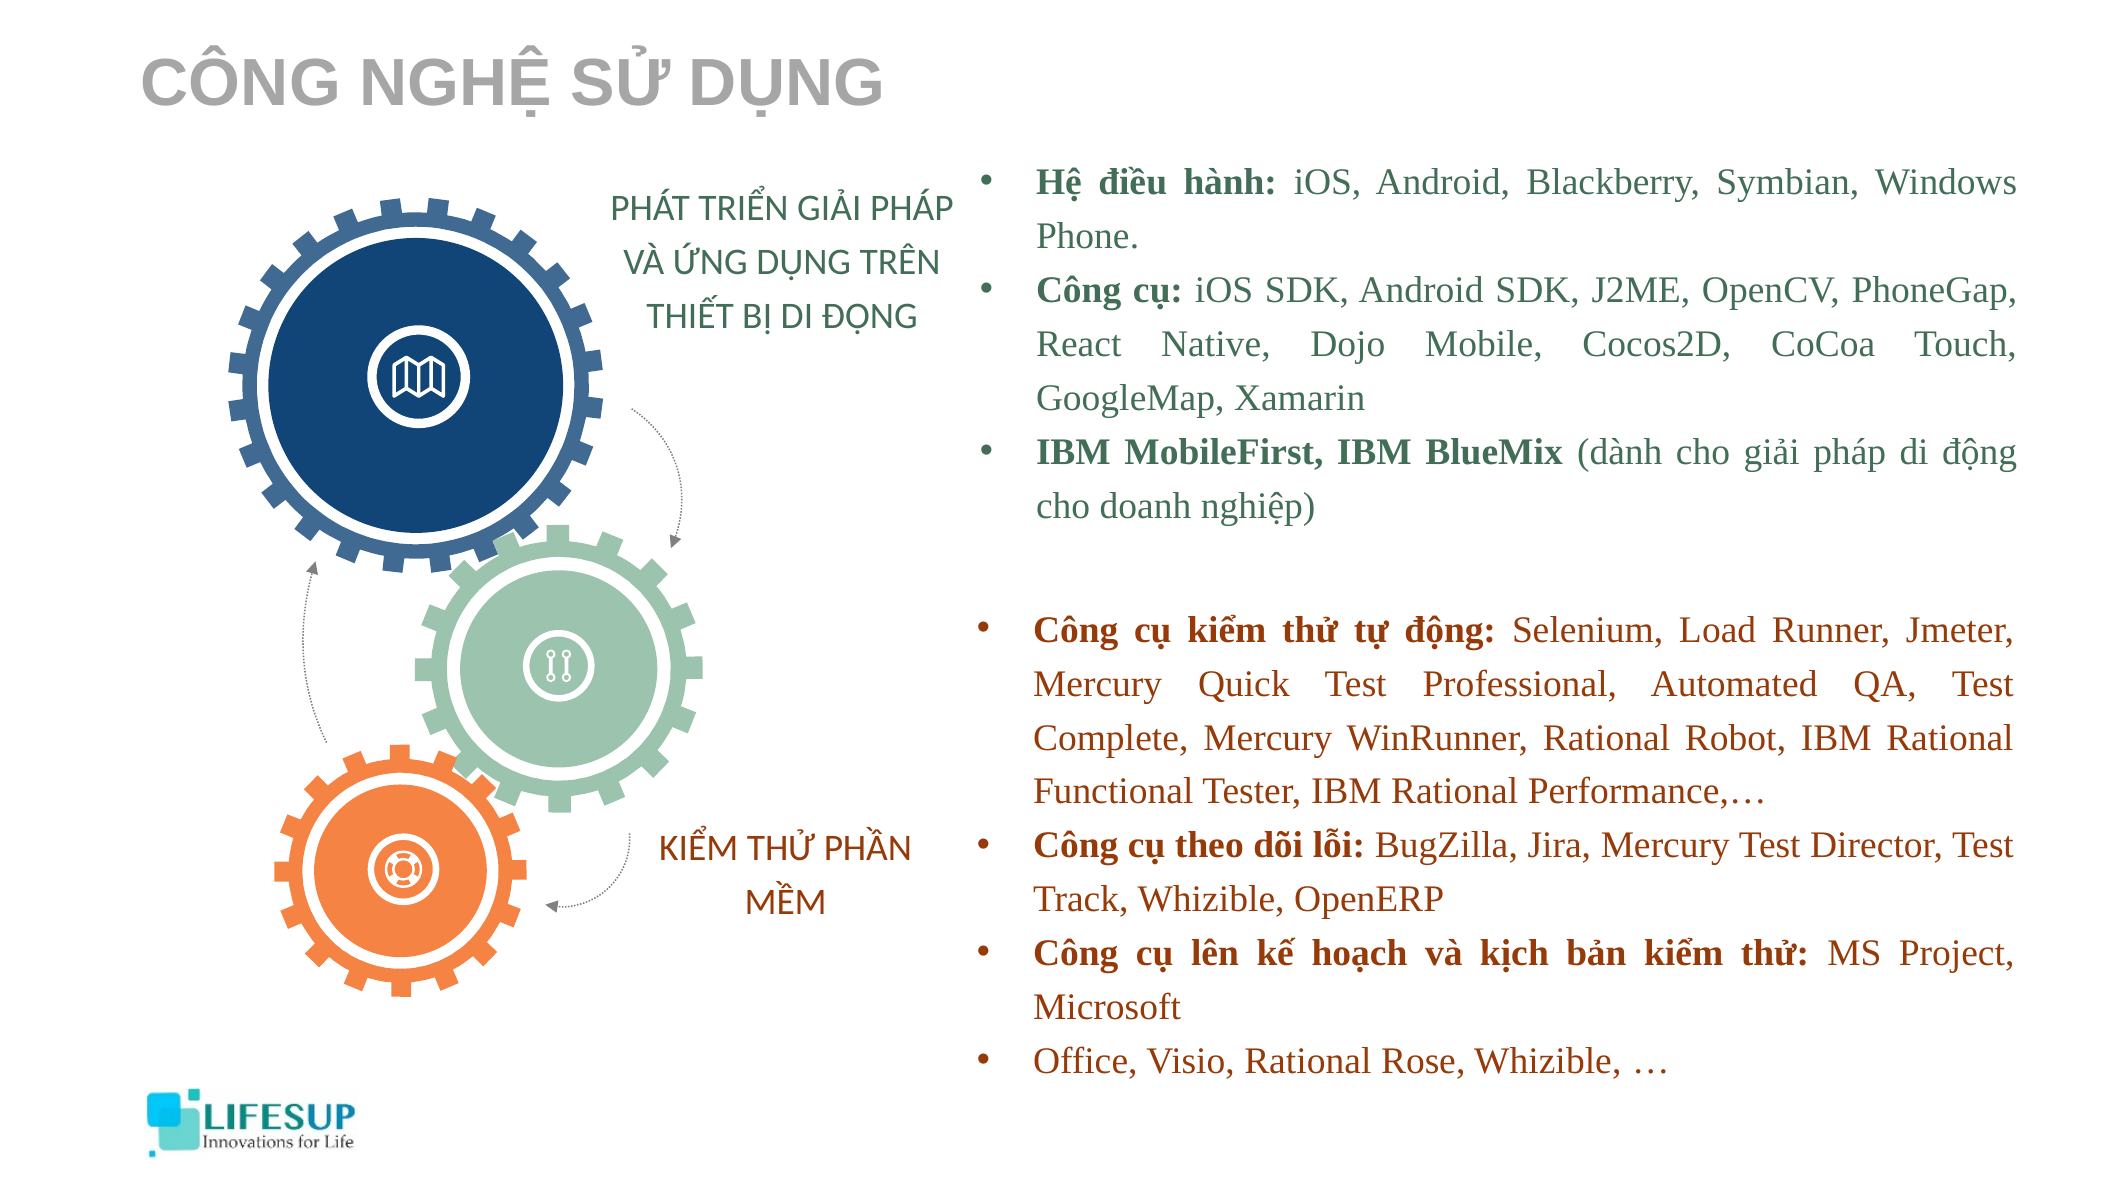

CÔNG NGHỆ SỬ DỤNG
Hệ điều hành: iOS, Android, Blackberry, Symbian, Windows Phone.
Công cụ: iOS SDK, Android SDK, J2ME, OpenCV, PhoneGap, React Native, Dojo Mobile, Cocos2D, CoCoa Touch, GoogleMap, Xamarin
IBM MobileFirst, IBM BlueMix (dành cho giải pháp di động cho doanh nghiệp)

PHÁT TRIỂN GIẢI PHÁP VÀ ỨNG DỤNG TRÊN THIẾT BỊ DI ĐỘNG

Công cụ kiểm thử tự động: Selenium, Load Runner, Jmeter, Mercury Quick Test Professional, Automated QA, Test Complete, Mercury WinRunner, Rational Robot, IBM Rational Functional Tester, IBM Rational Performance,…
Công cụ theo dõi lỗi: BugZilla, Jira, Mercury Test Director, Test Track, Whizible, OpenERP
Công cụ lên kế hoạch và kịch bản kiểm thử: MS Project, Microsoft
Office, Visio, Rational Rose, Whizible, …

KIỂM THỬ PHẦN MỀM